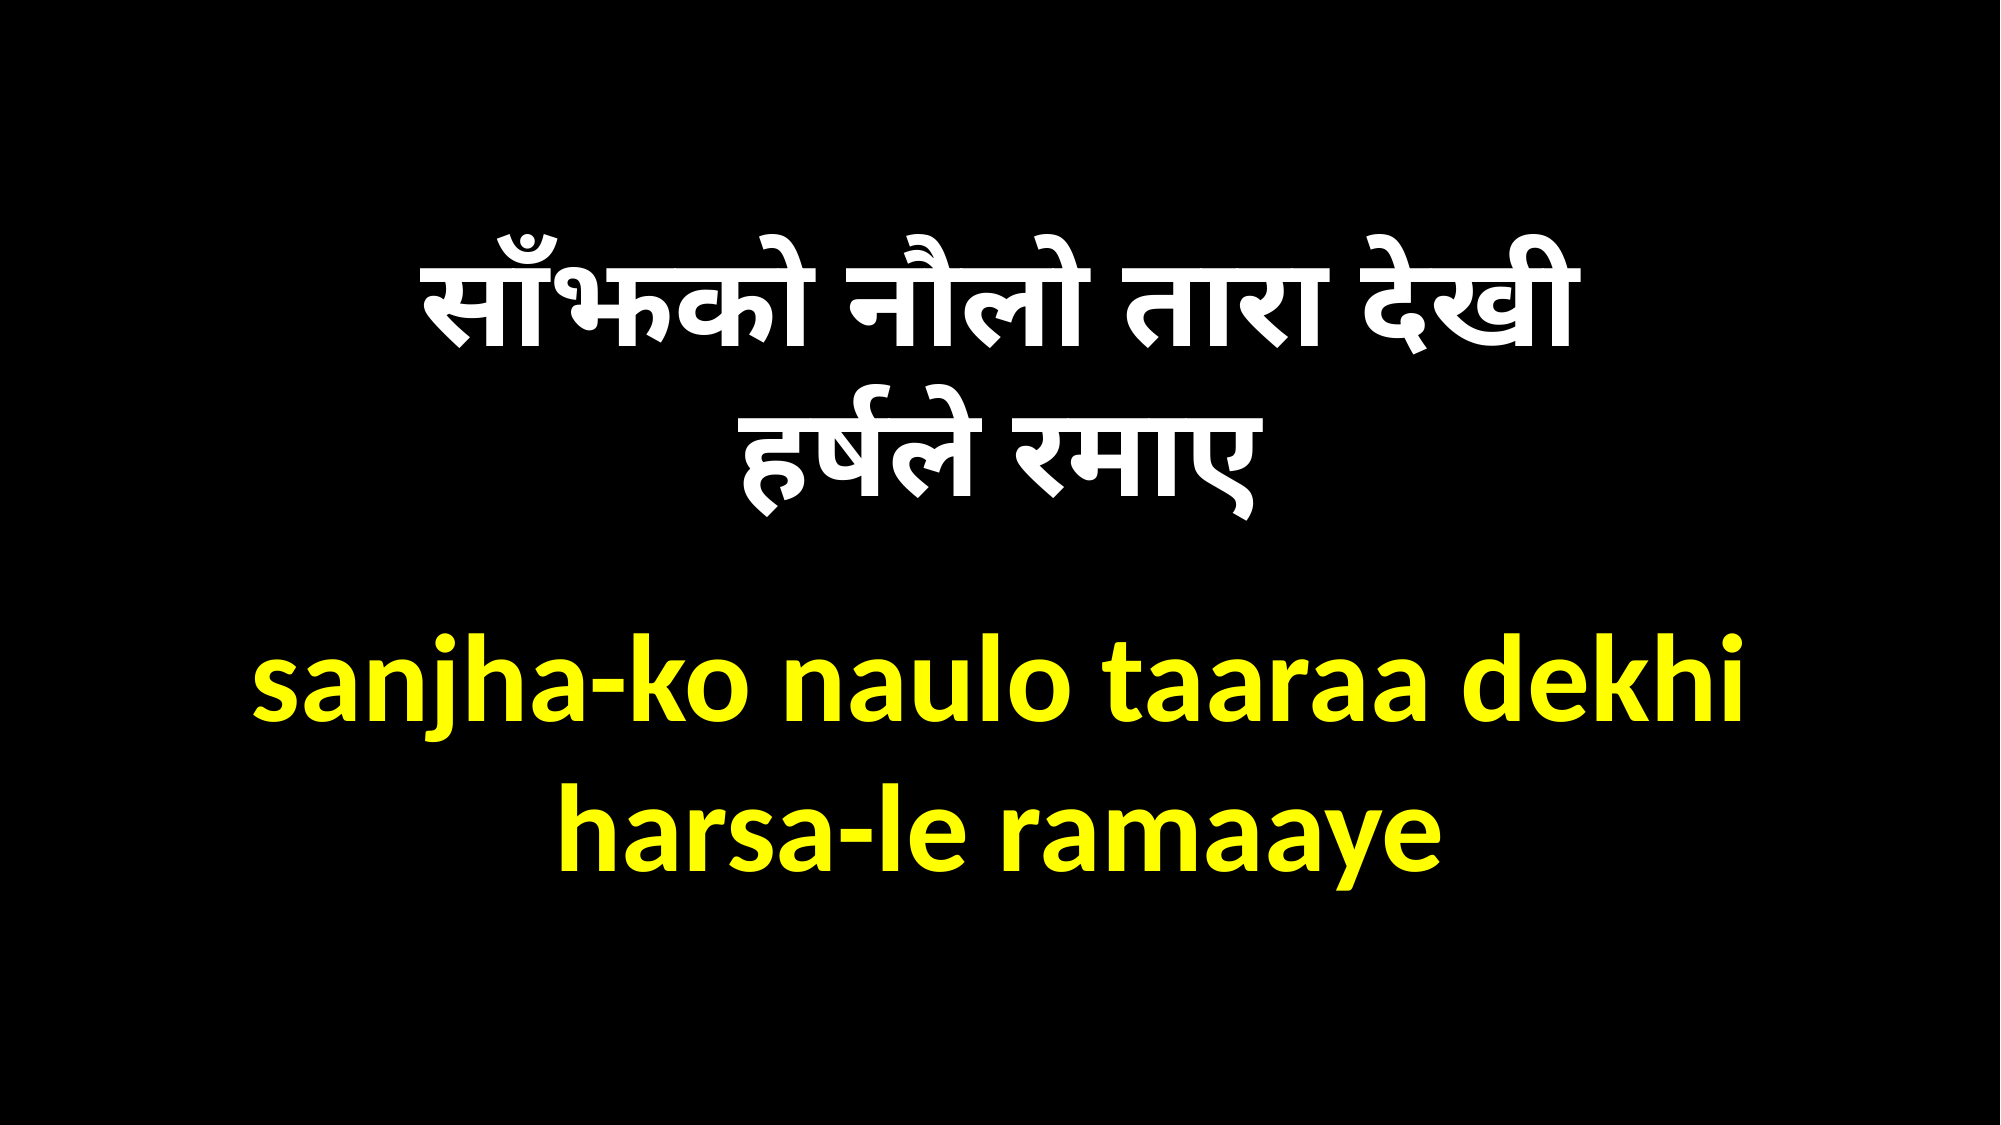

साँझको नौलो तारा देखी
हर्षले रमाए

sanjha-ko naulo taaraa dekhi
harsa-le ramaaye